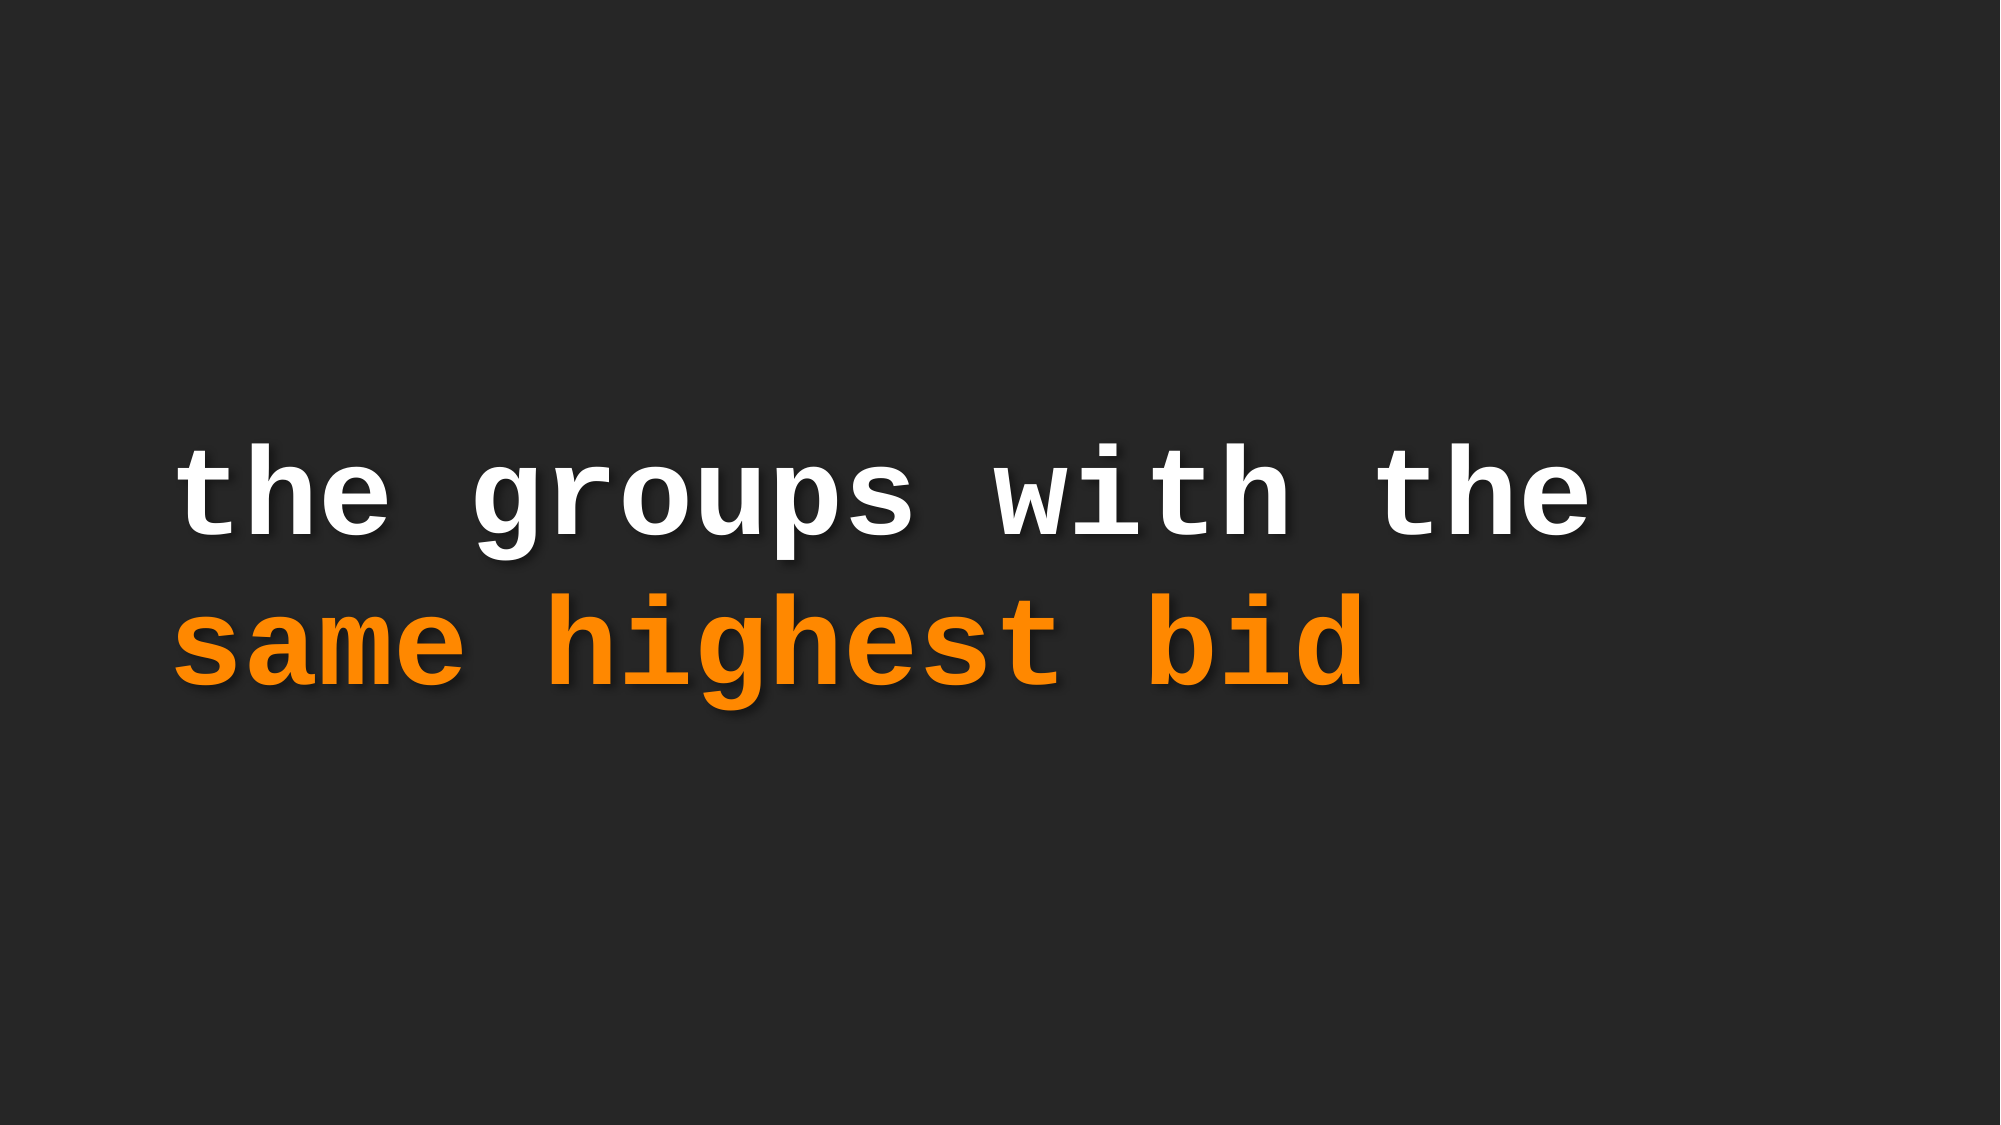

the groups with the same highest bid